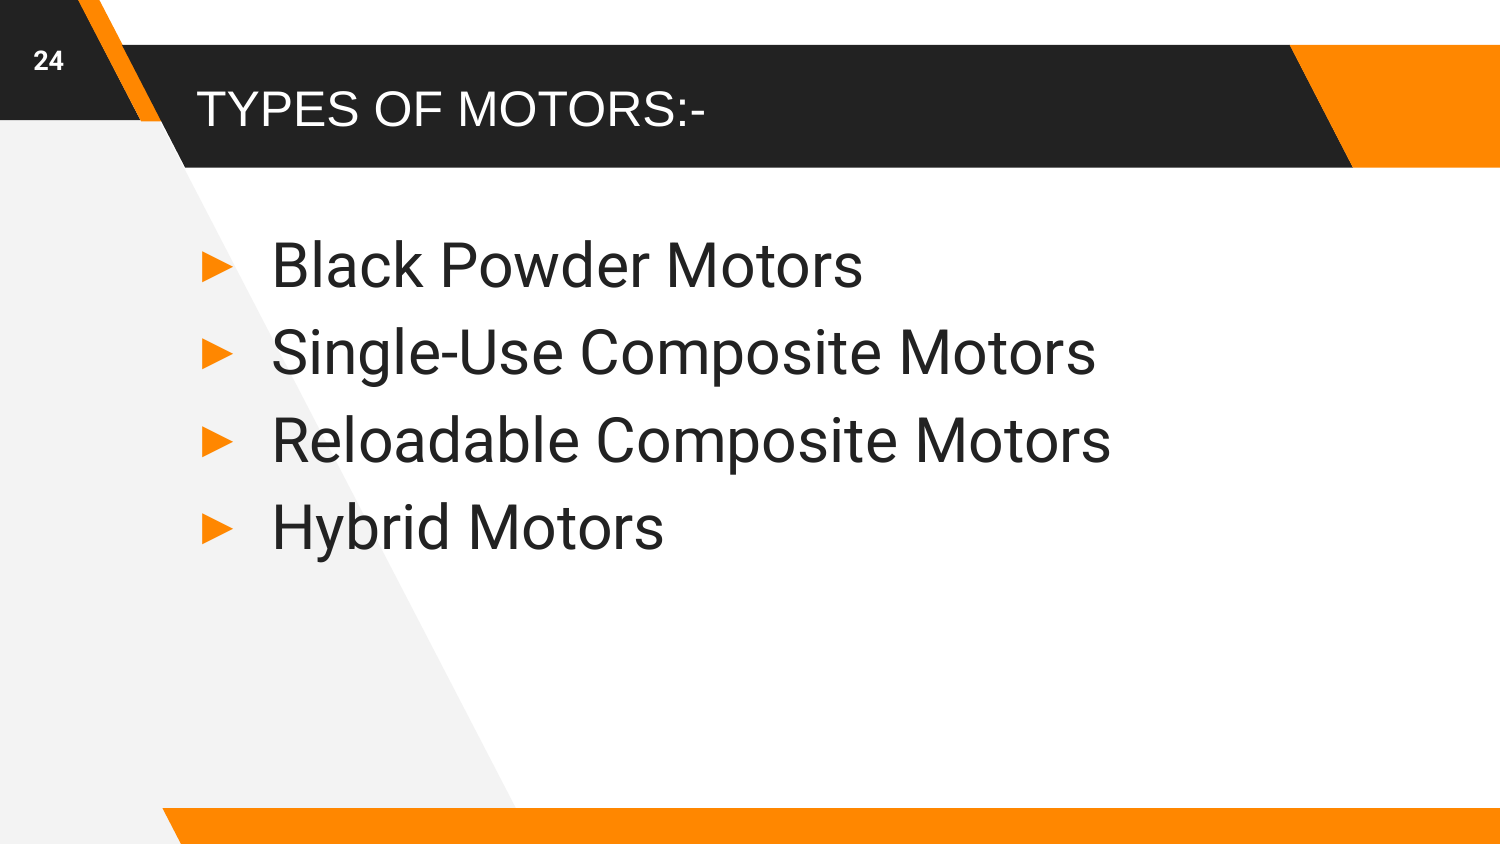

24
# TYPES OF MOTORS:-
Black Powder Motors
Single-Use Composite Motors
Reloadable Composite Motors
Hybrid Motors